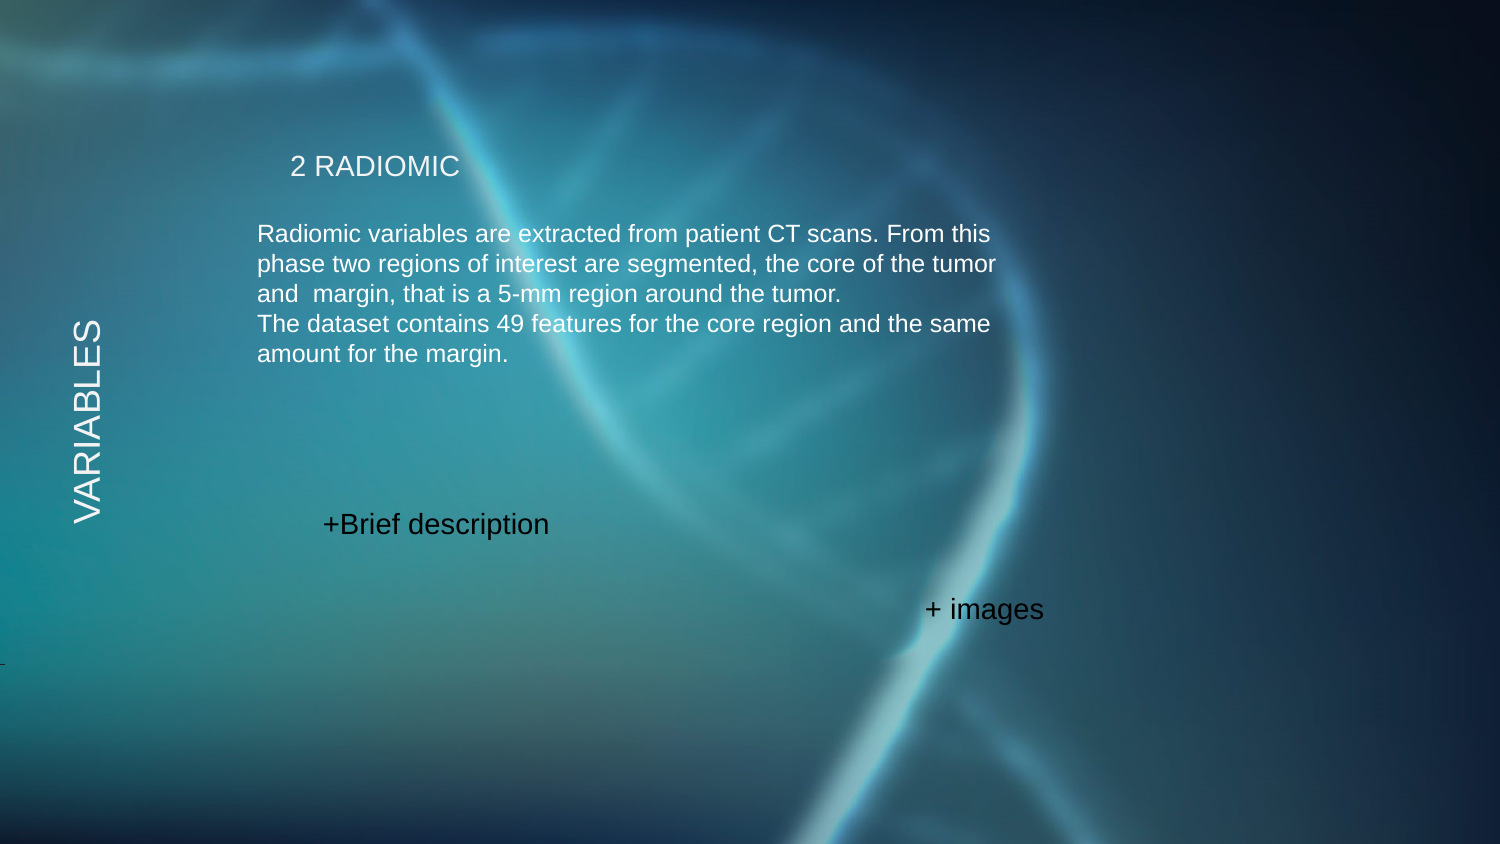

2 RADIOMIC
Radiomic variables are extracted from patient CT scans. From this phase two regions of interest are segmented, the core of the tumor and  margin, that is a 5-mm region around the tumor.
The dataset contains 49 features for the core region and the same amount for the margin.

# VARIABLES
+Brief description
+ images